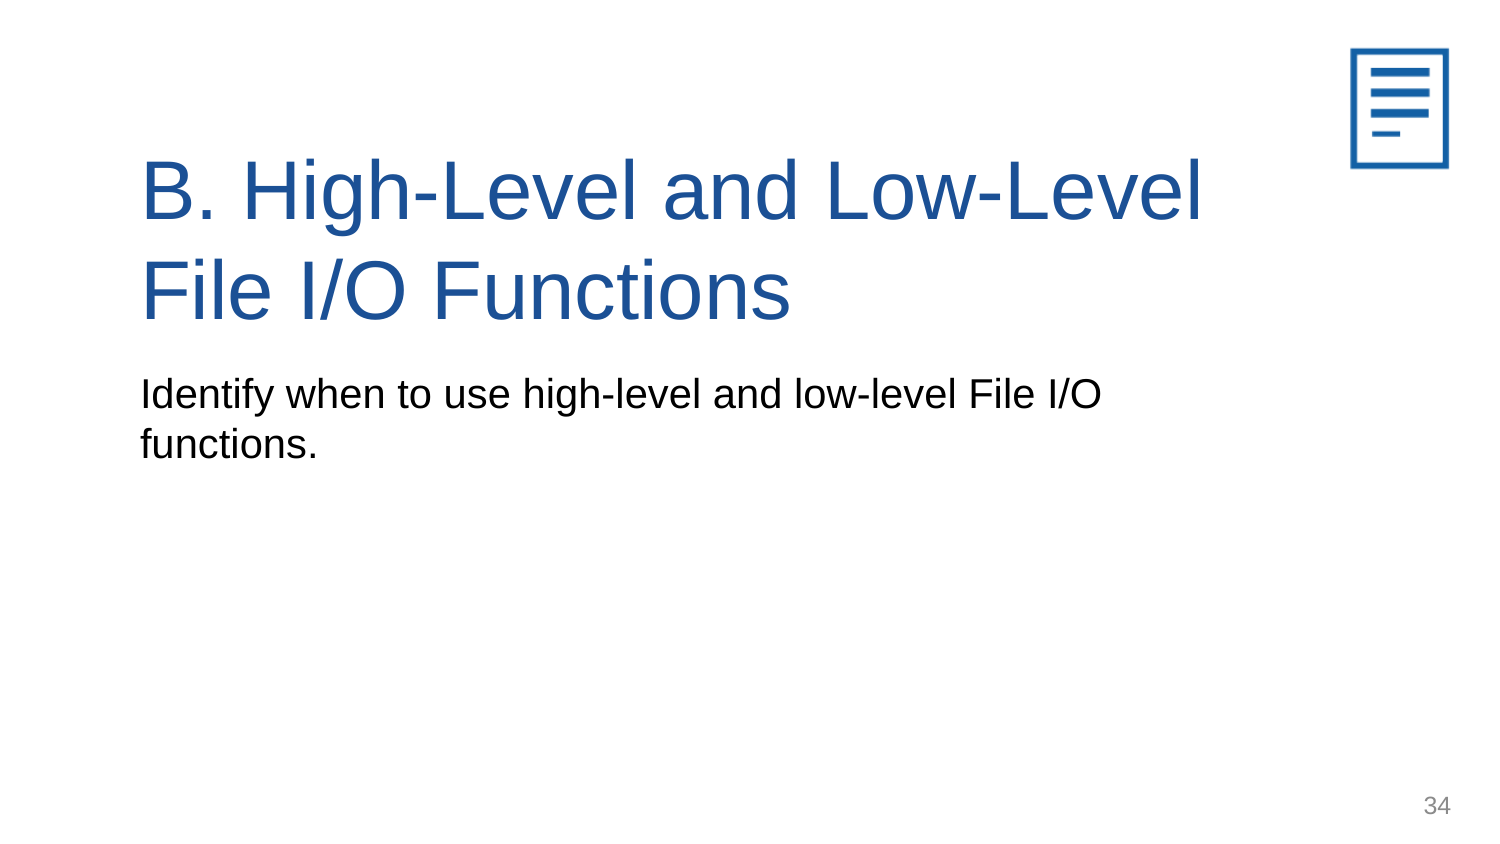

B. High-Level and Low-Level File I/O Functions
Identify when to use high-level and low-level File I/O functions.

34